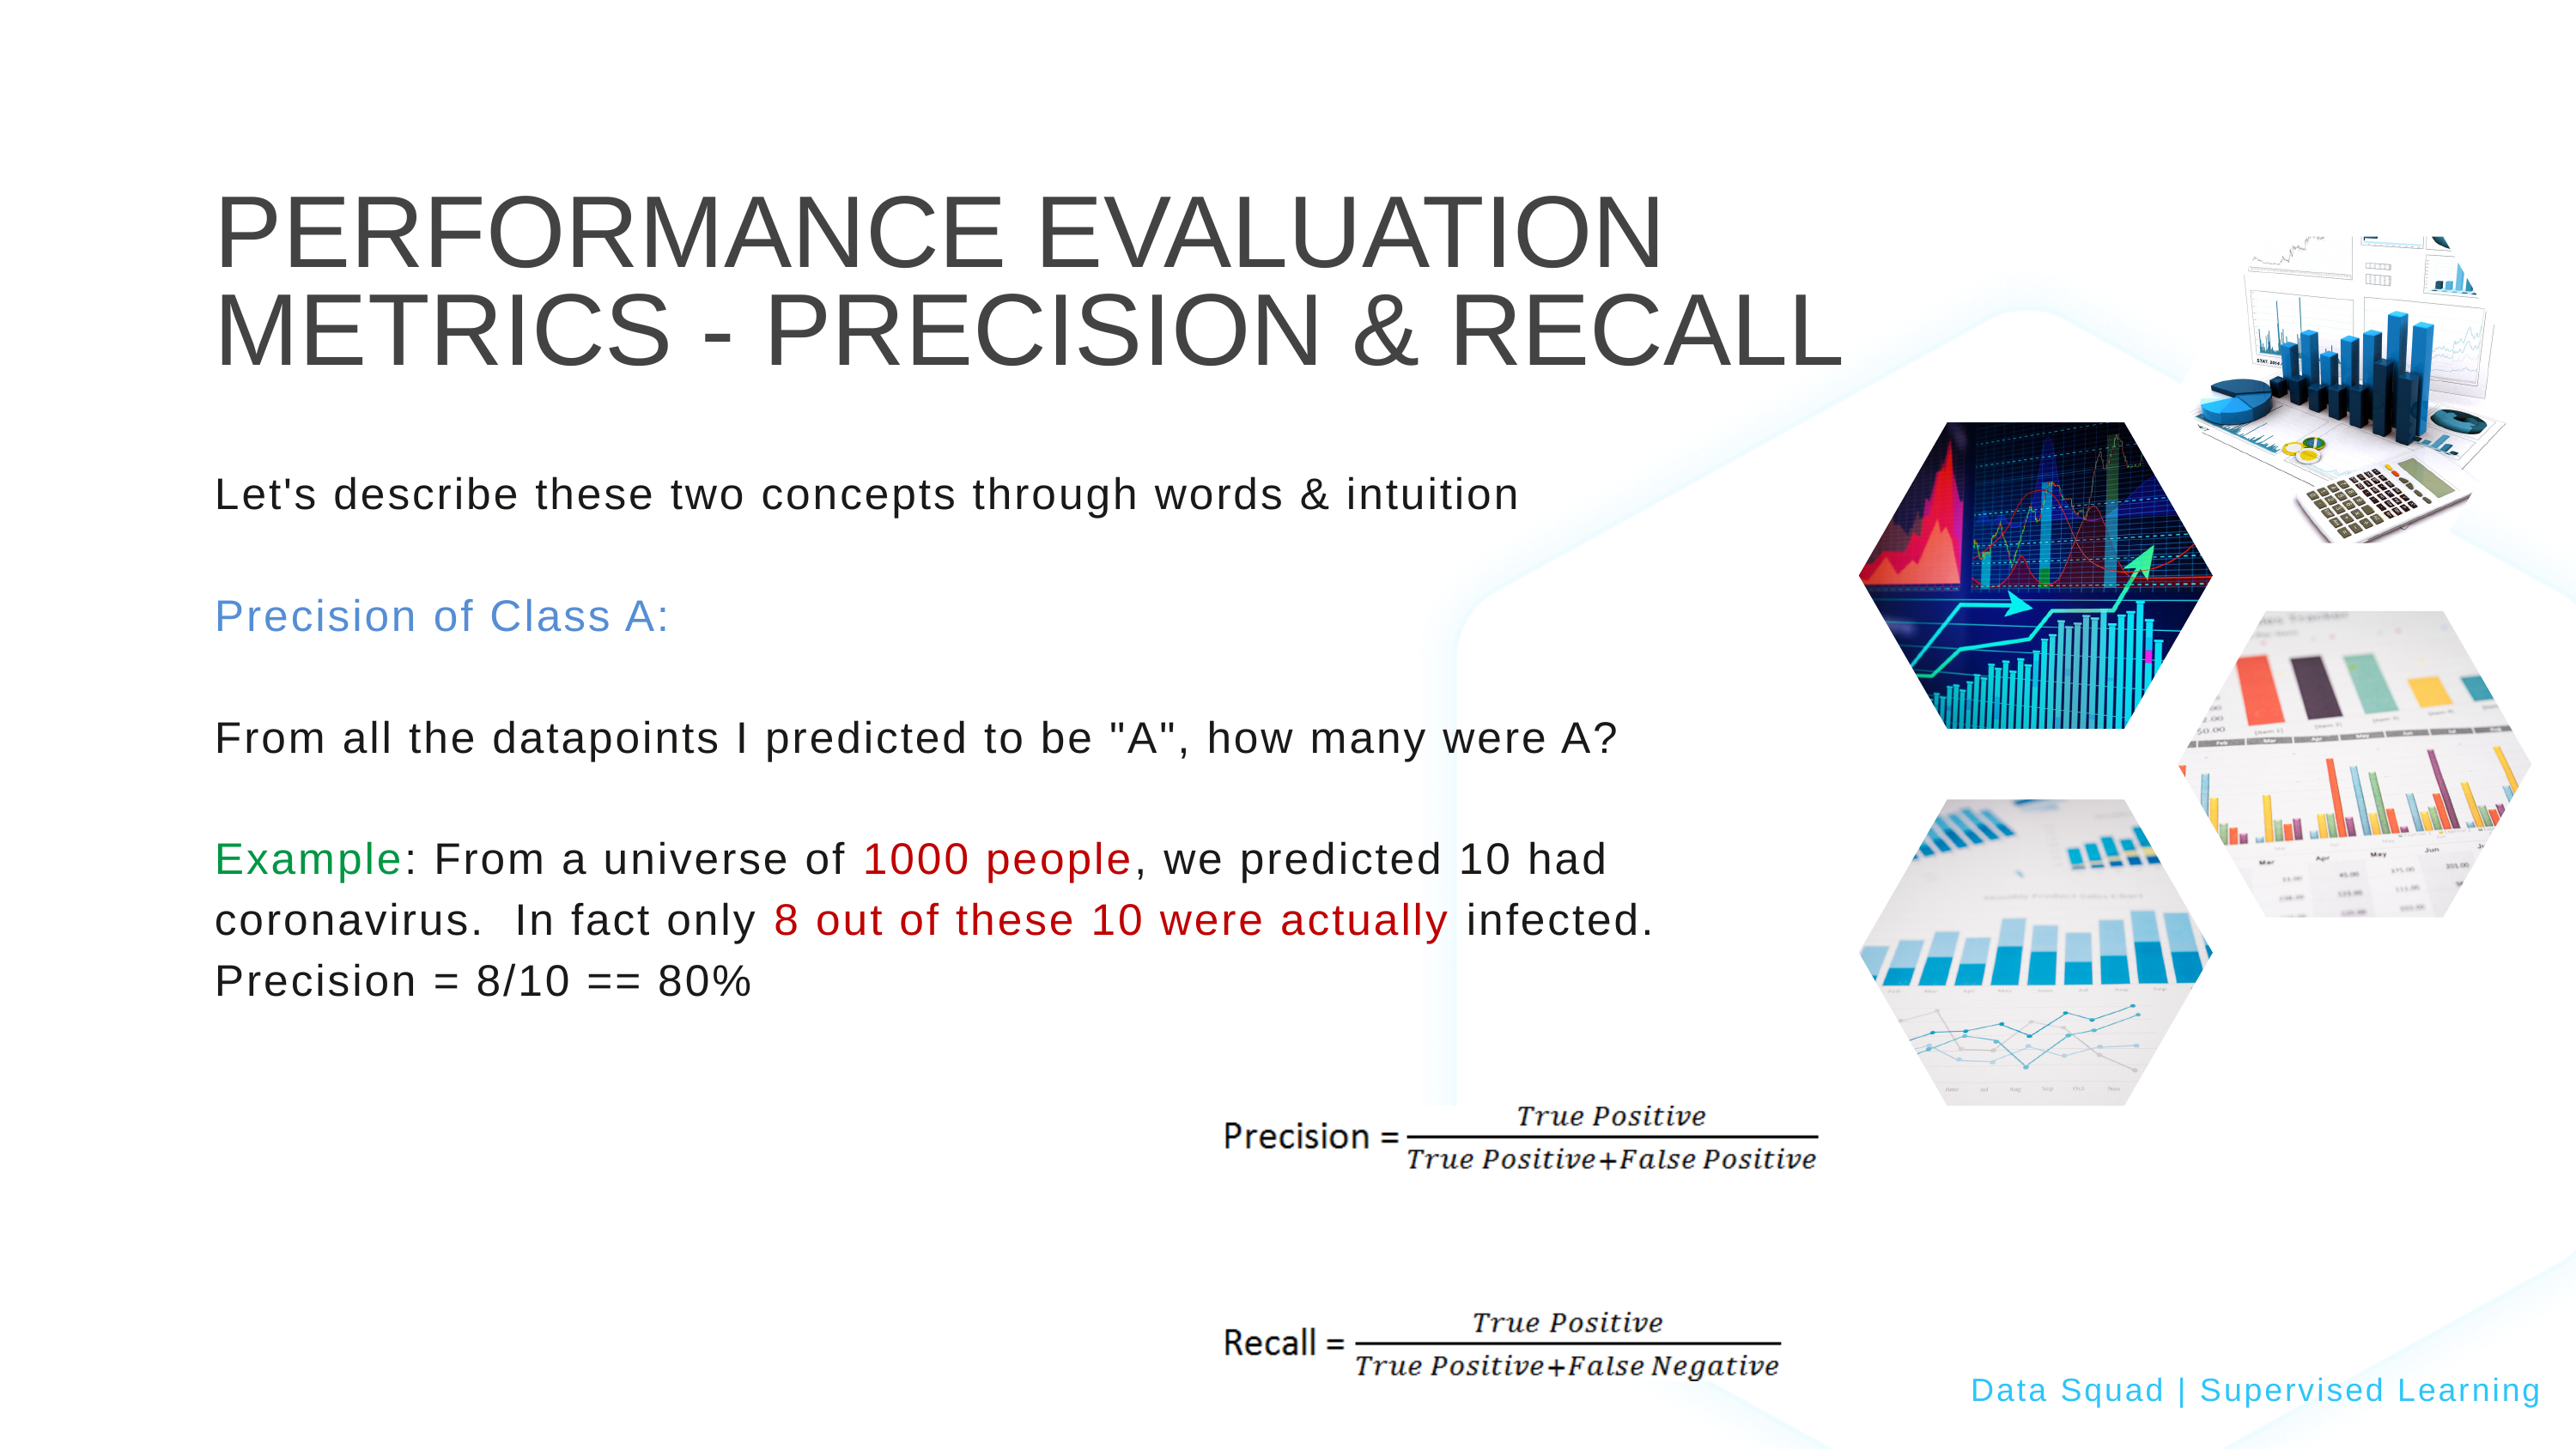

PERFORMANCE EVALUATION METRICS - PRECISION & RECALL

Let's describe these two concepts through words & intuition

Precision of Class A:

From all the datapoints I predicted to be "A", how many were A?

Example: From a universe of 1000 people, we predicted 10 had coronavirus.  In fact only 8 out of these 10 were actually infected.
Precision = 8/10 == 80%

Data Squad | Supervised Learning